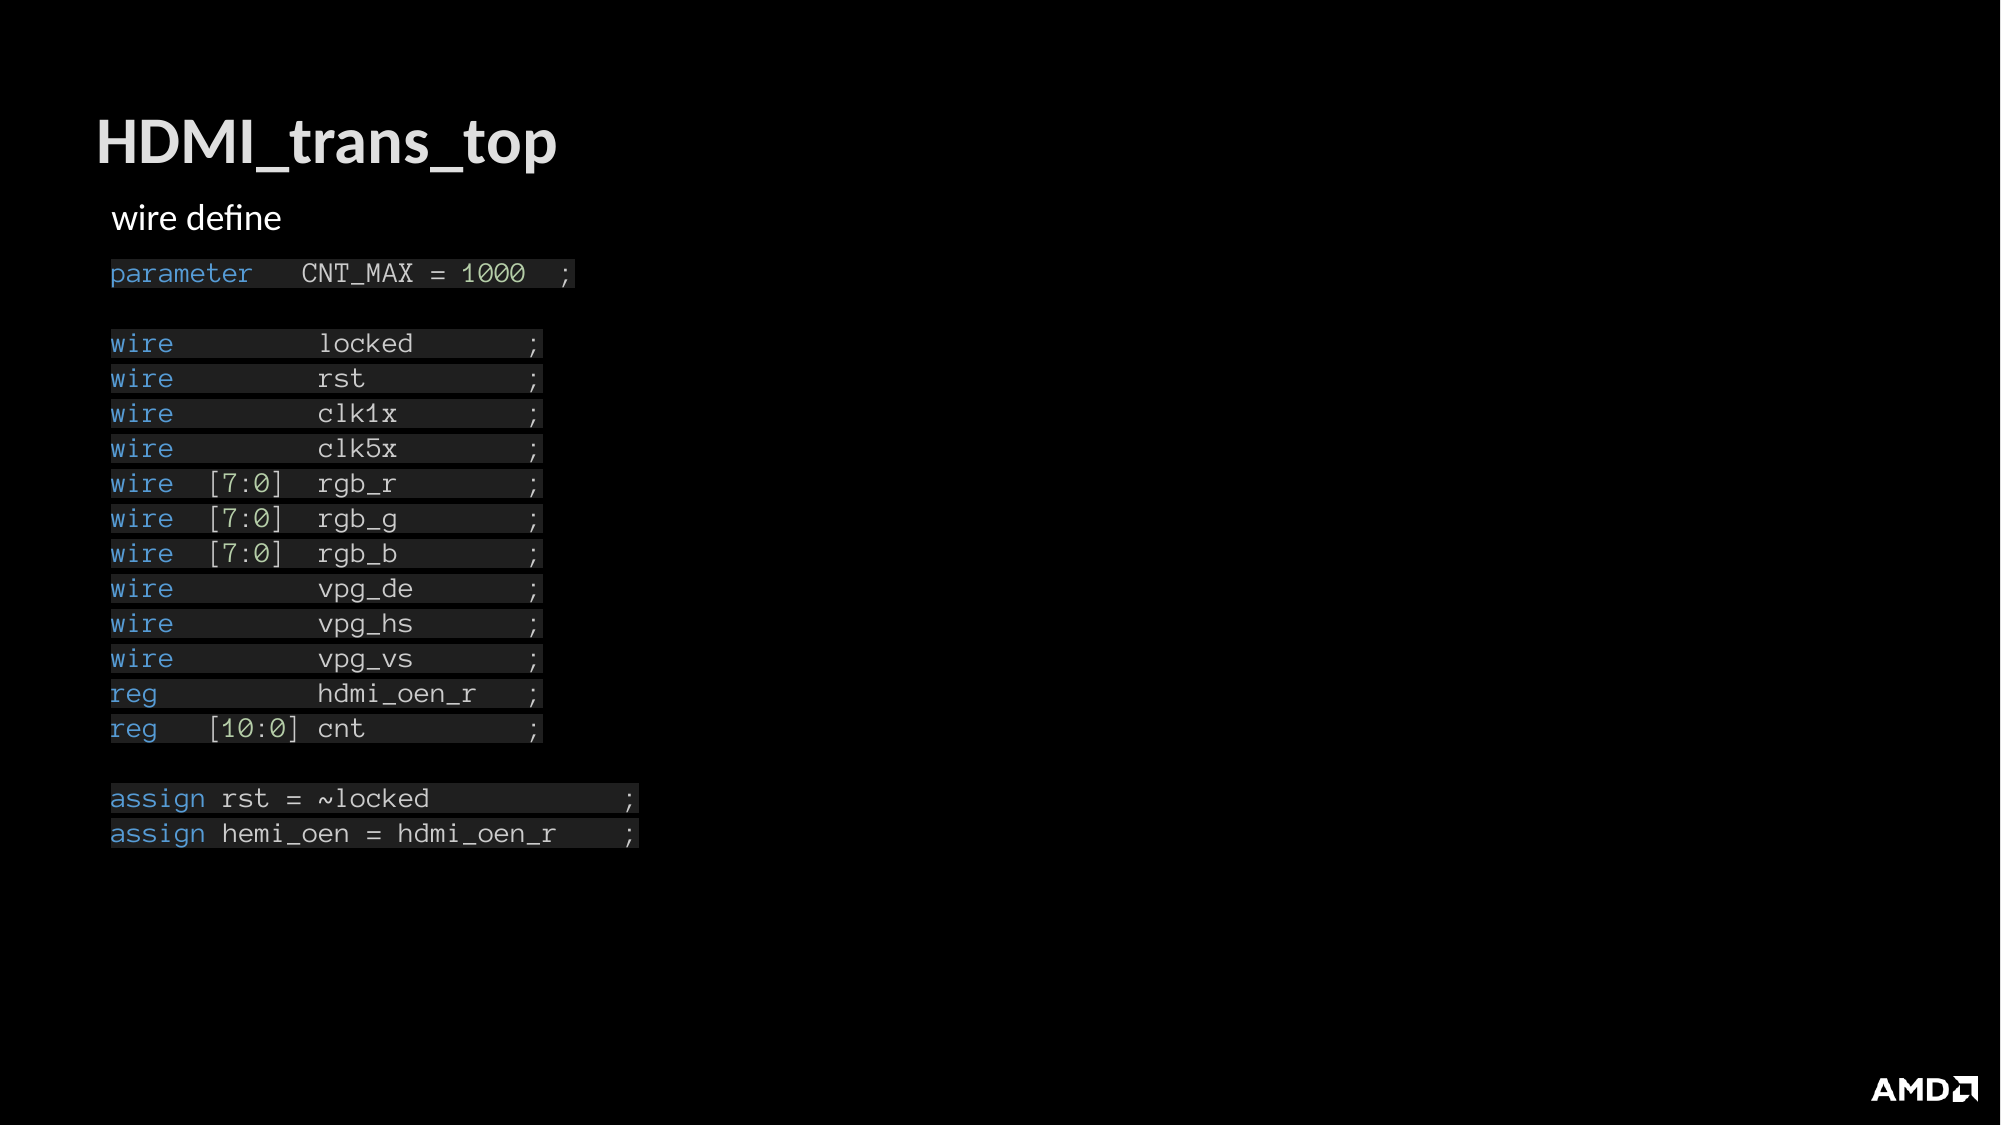

# HDMI_trans_top
wire define
parameter   CNT_MAX = 1000  ;
wire         locked       ;
wire         rst          ;
wire         clk1x        ;
wire         clk5x        ;
wire  [7:0]  rgb_r        ;
wire  [7:0]  rgb_g        ;
wire  [7:0]  rgb_b        ;
wire         vpg_de       ;
wire         vpg_hs       ;
wire         vpg_vs       ;
reg          hdmi_oen_r   ;
reg   [10:0] cnt          ;

assign rst = ~locked            ;
assign hemi_oen = hdmi_oen_r    ;